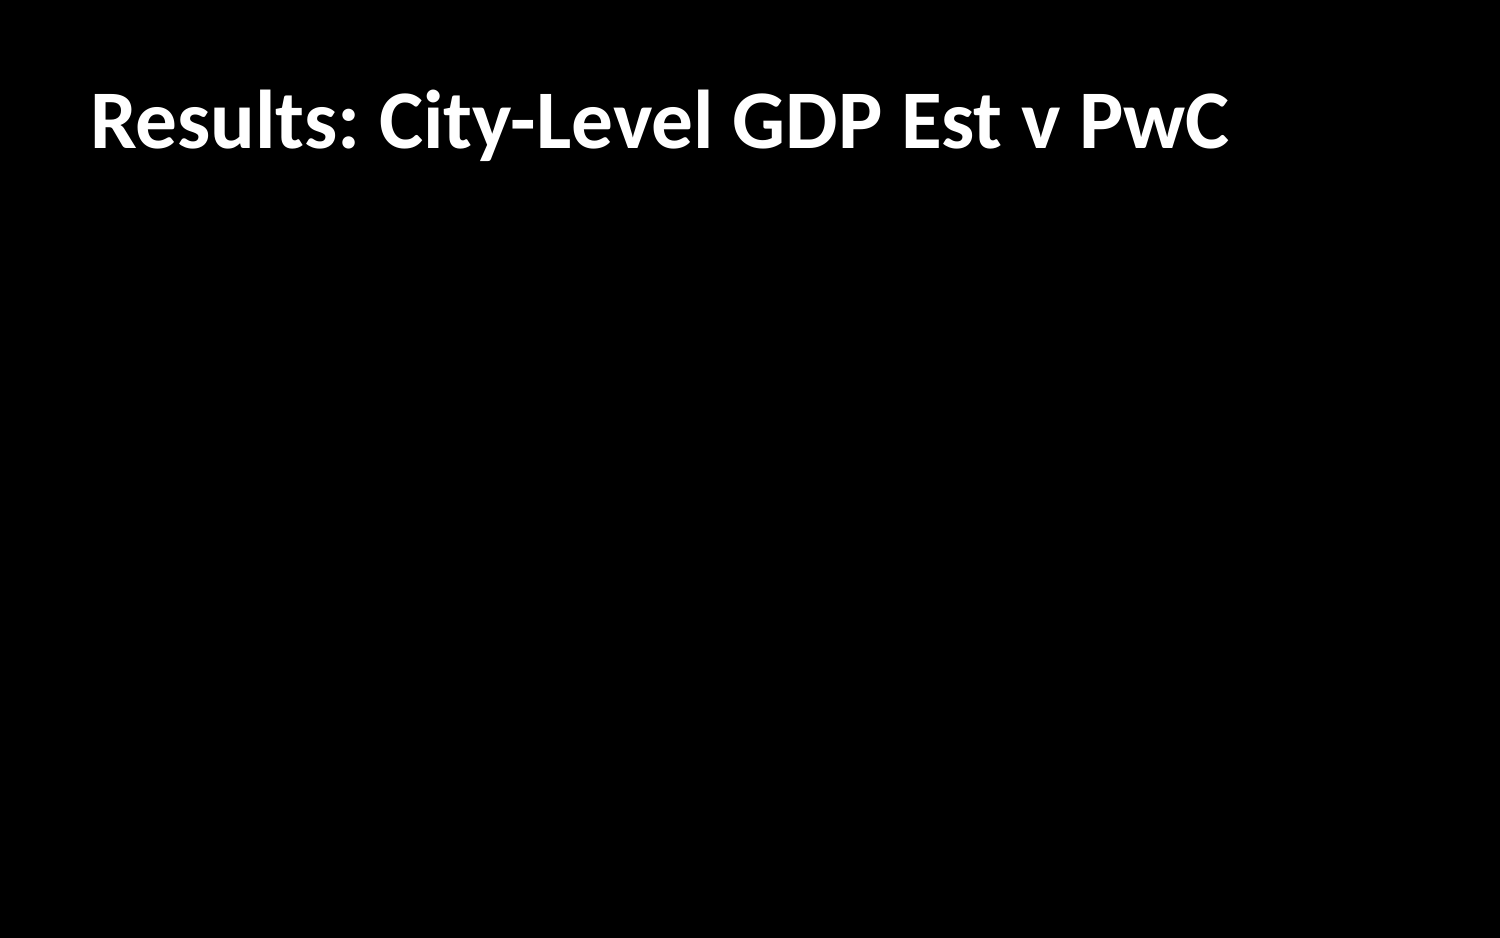

# Results: City-Level GDP Est v PwC